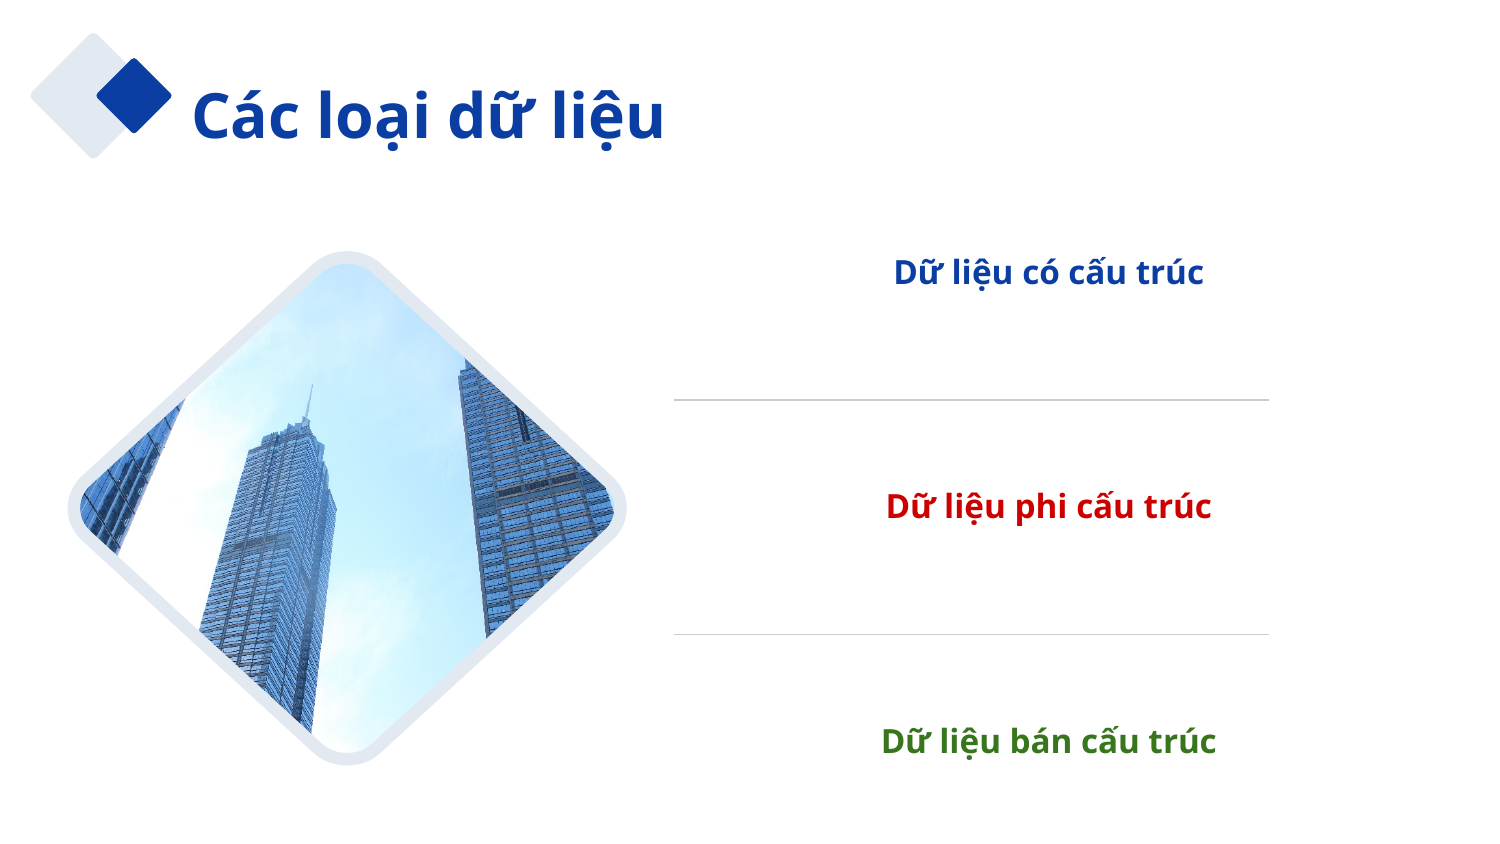

Các loại dữ liệu
Dữ liệu có cấu trúc
Dữ liệu phi cấu trúc
Dữ liệu bán cấu trúc